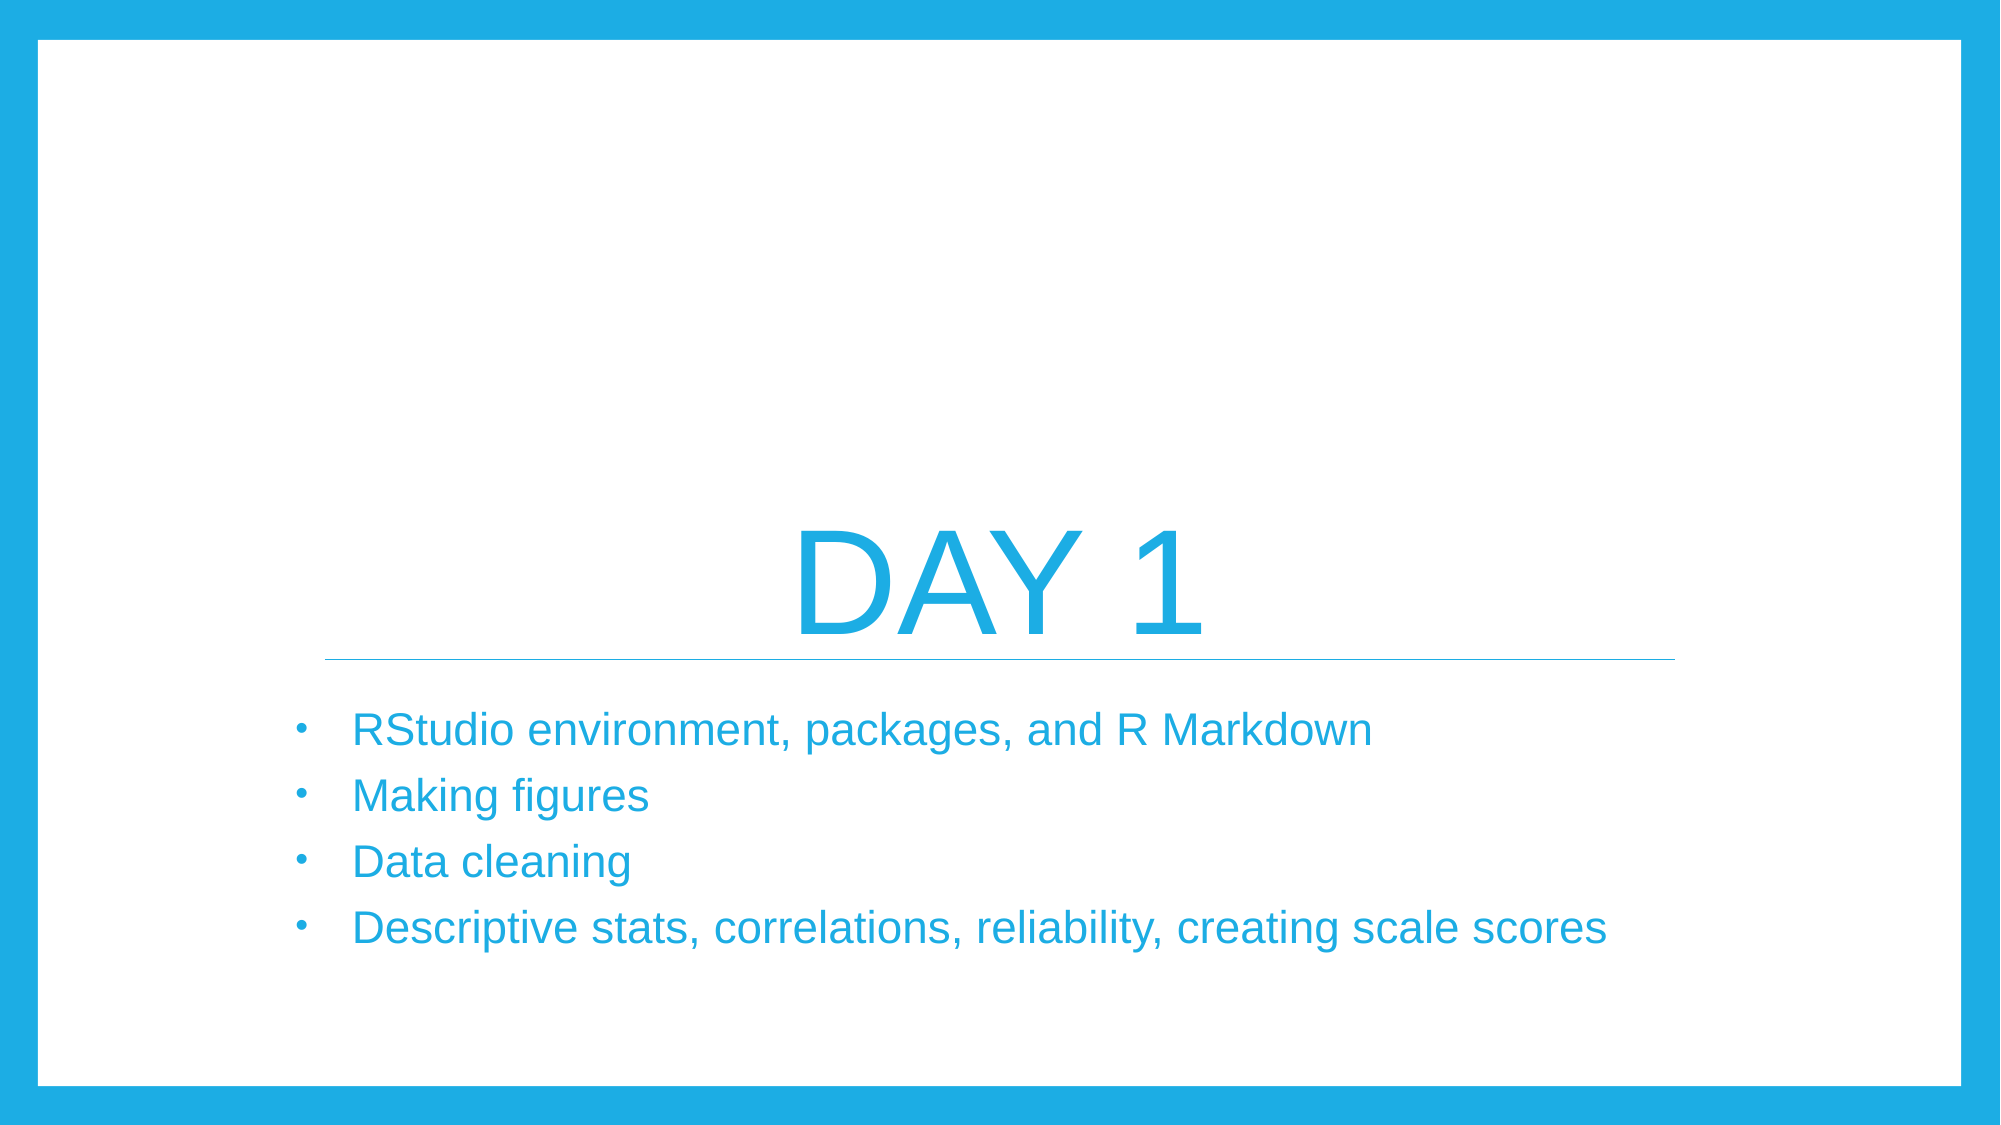

# Day 1
RStudio environment, packages, and R Markdown
Making figures
Data cleaning
Descriptive stats, correlations, reliability, creating scale scores